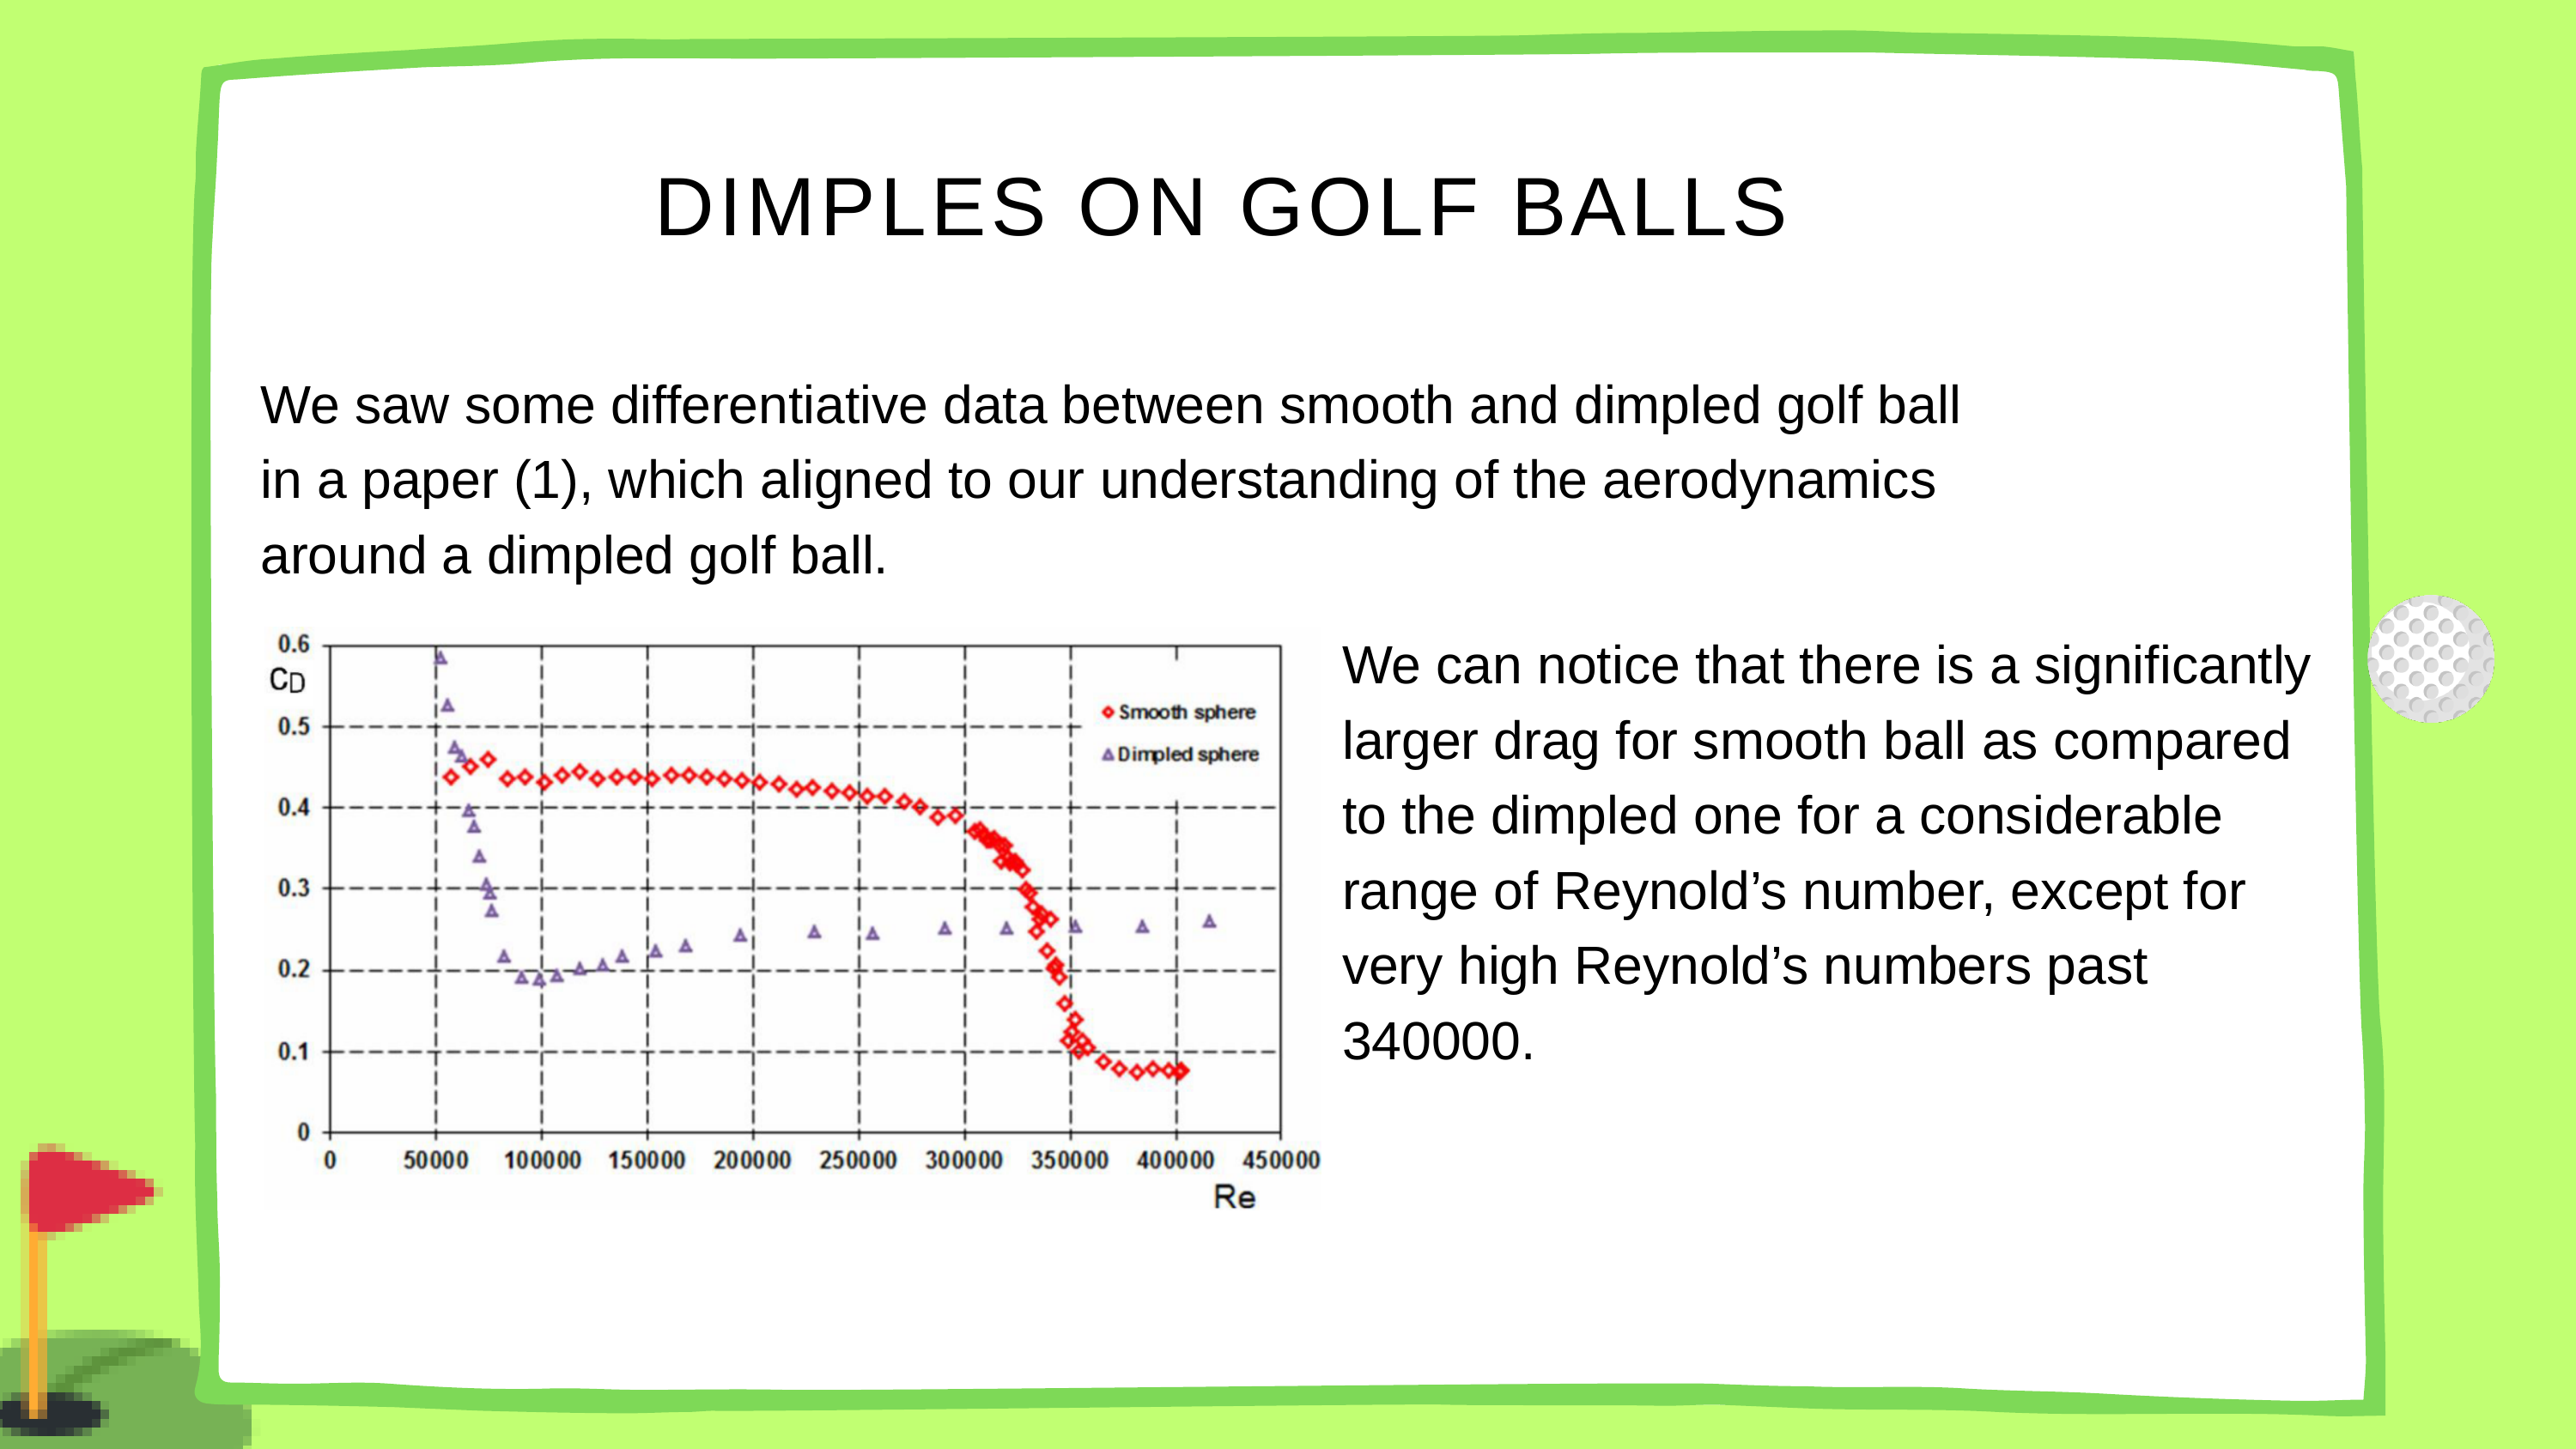

DIMPLES ON GOLF BALLS
We saw some differentiative data between smooth and dimpled golf ball in a paper (1), which aligned to our understanding of the aerodynamics around a dimpled golf ball.

We can notice that there is a significantly larger drag for smooth ball as compared to the dimpled one for a considerable range of Reynold’s number, except for very high Reynold’s numbers past 340000.